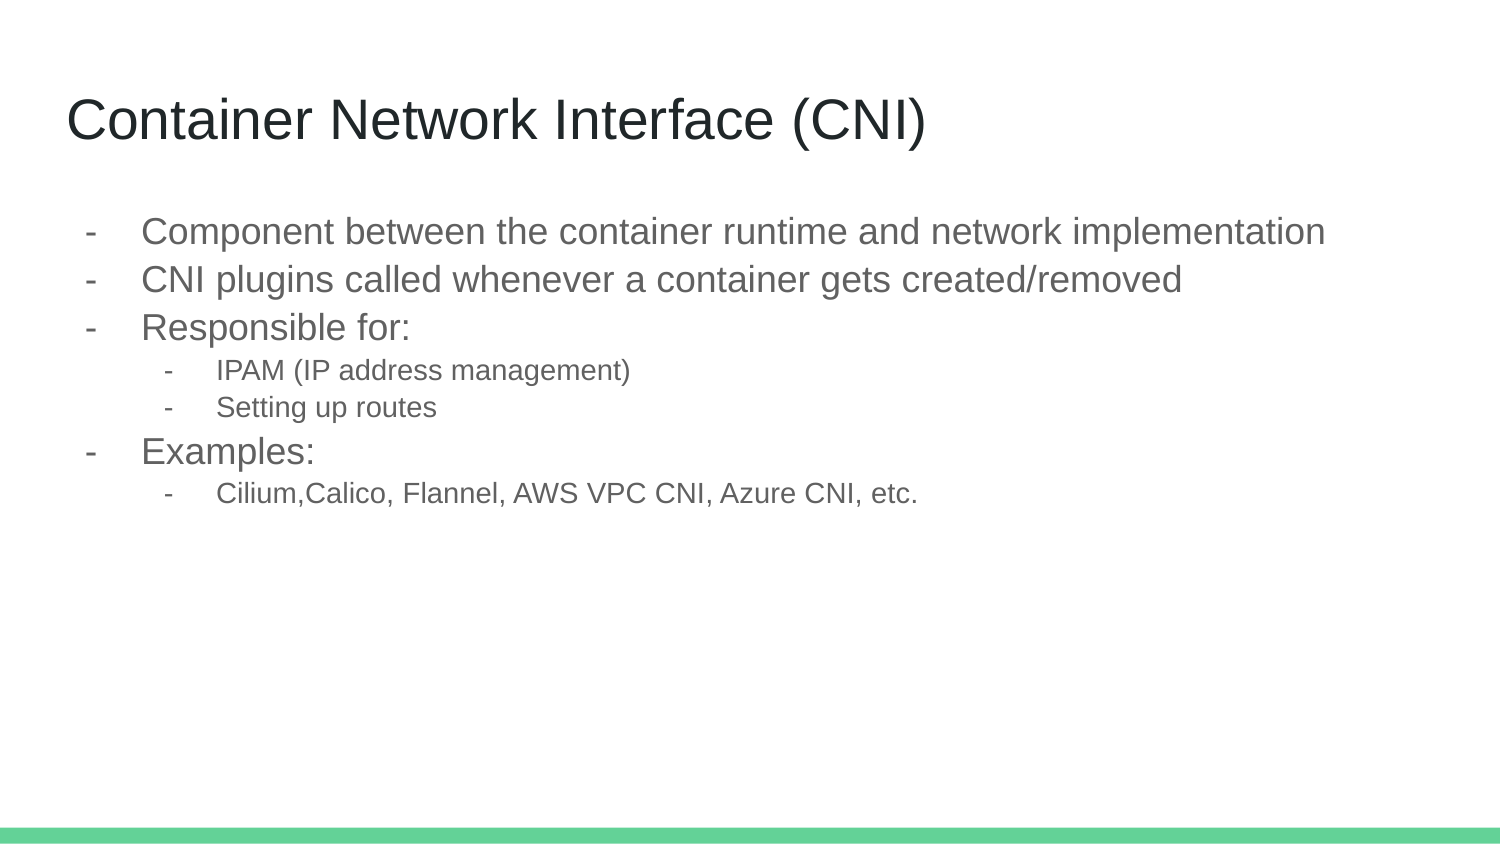

# Container Network Interface (CNI)
Component between the container runtime and network implementation
CNI plugins called whenever a container gets created/removed
Responsible for:
IPAM (IP address management)
Setting up routes
Examples:
Cilium,Calico, Flannel, AWS VPC CNI, Azure CNI, etc.